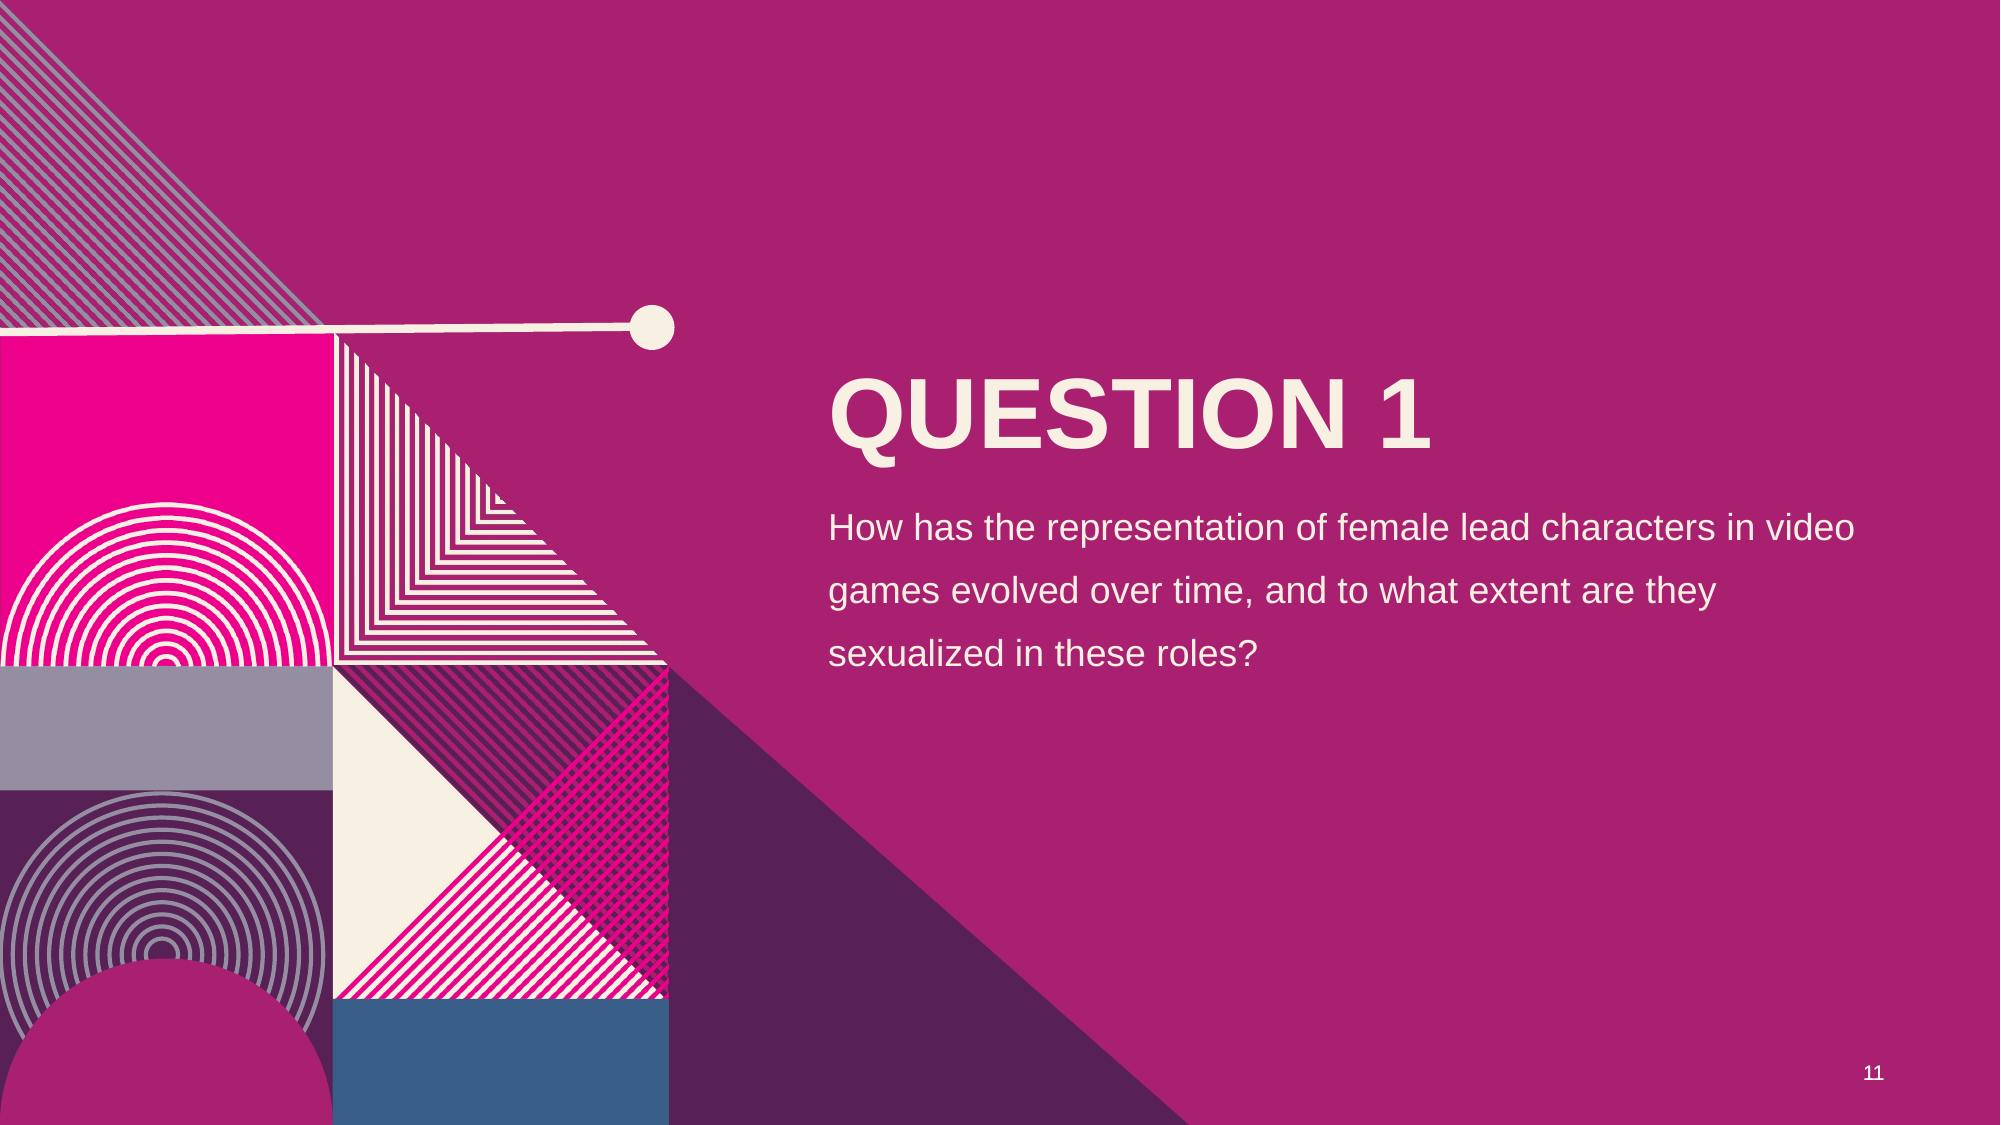

# Question 1
How has the representation of female lead characters in video games evolved over time, and to what extent are they sexualized in these roles?
11
11